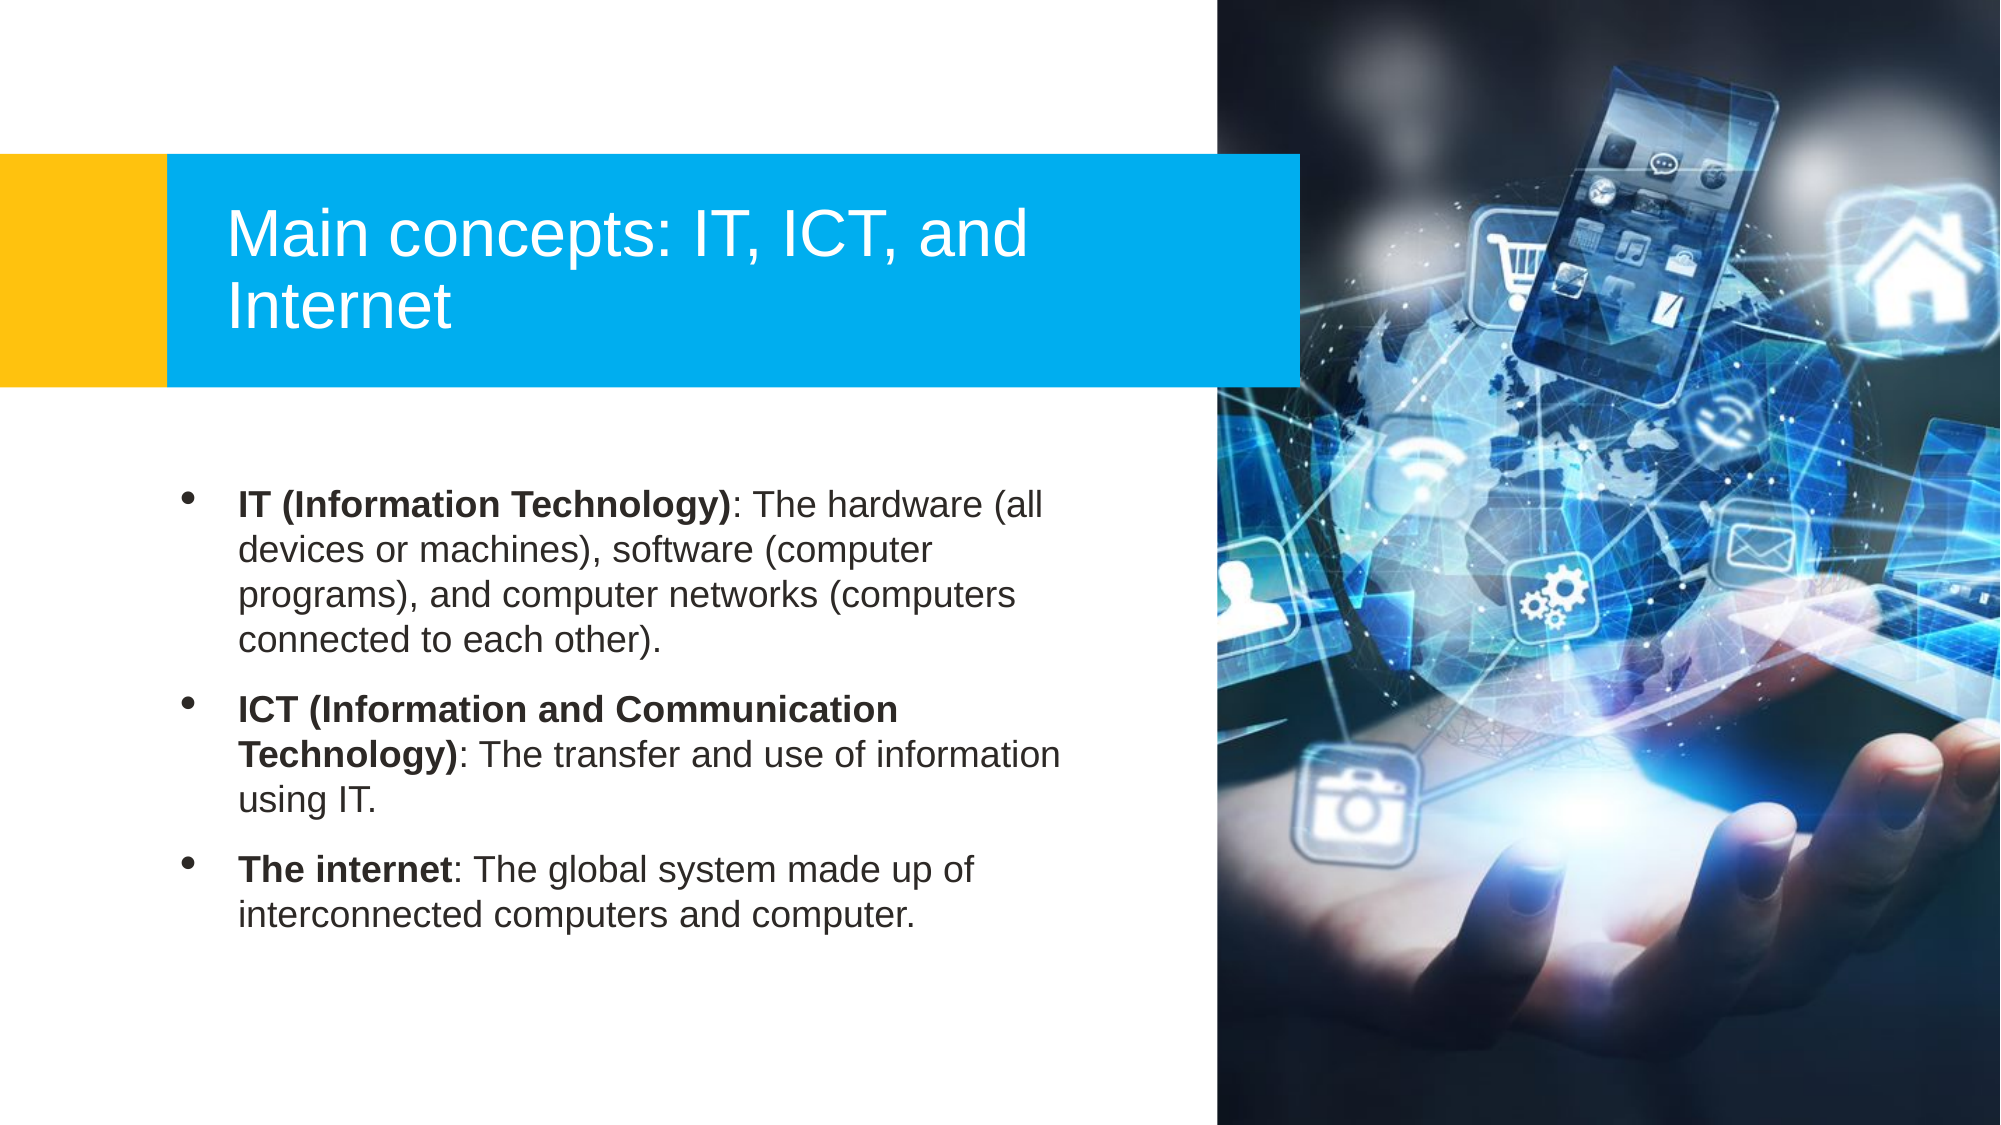

Main concepts: IT, ICT, and Internet
IT (Information Technology): The hardware (all devices or machines), software (computer programs), and computer networks (computers connected to each other).
ICT (Information and Communication Technology): The transfer and use of information using IT.
The internet: The global system made up of interconnected computers and computer.